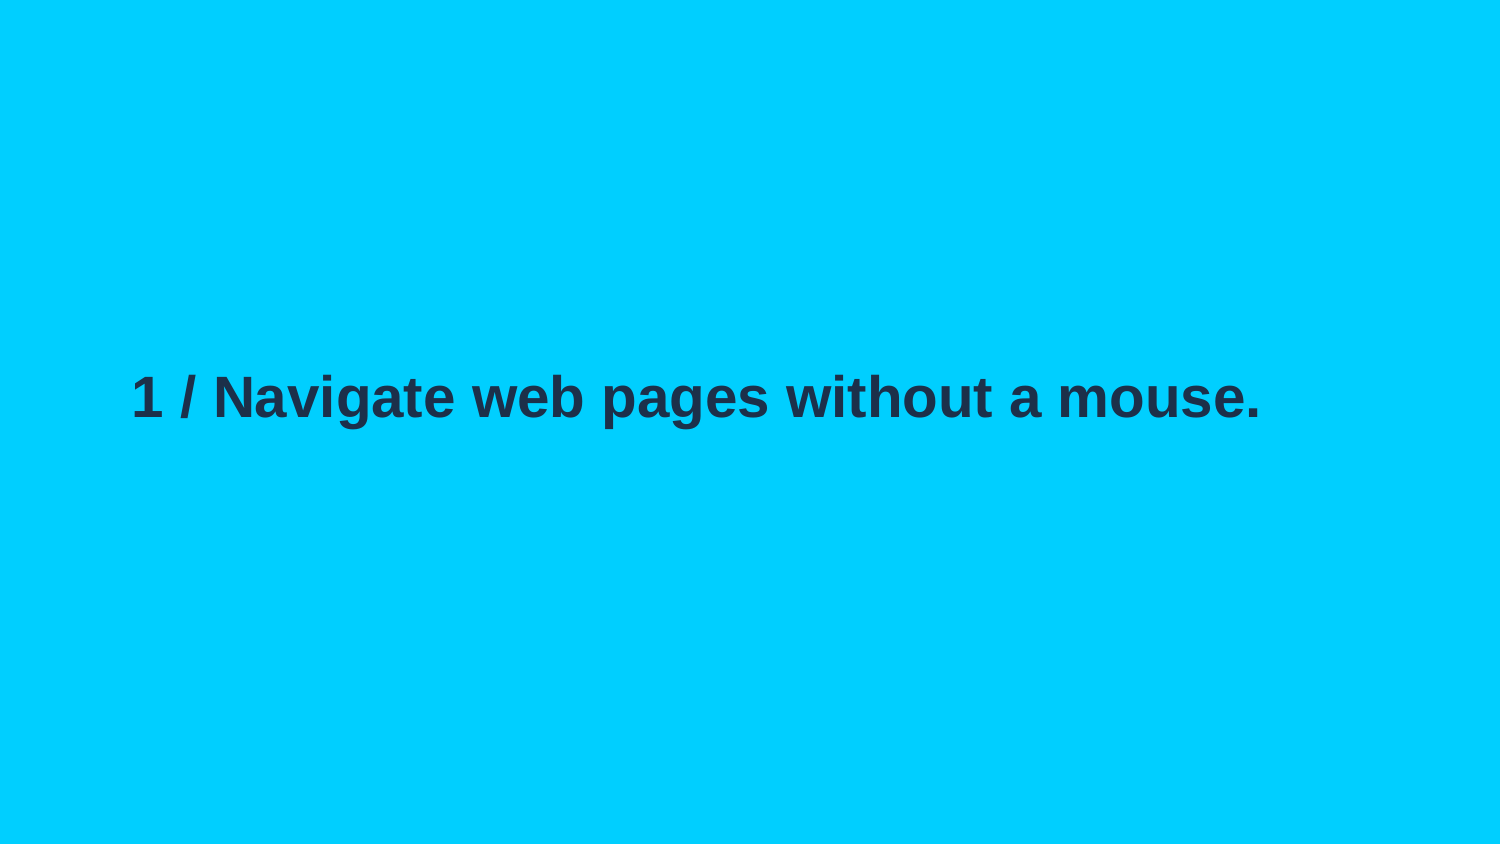

# 1 / Navigate web pages without a mouse.